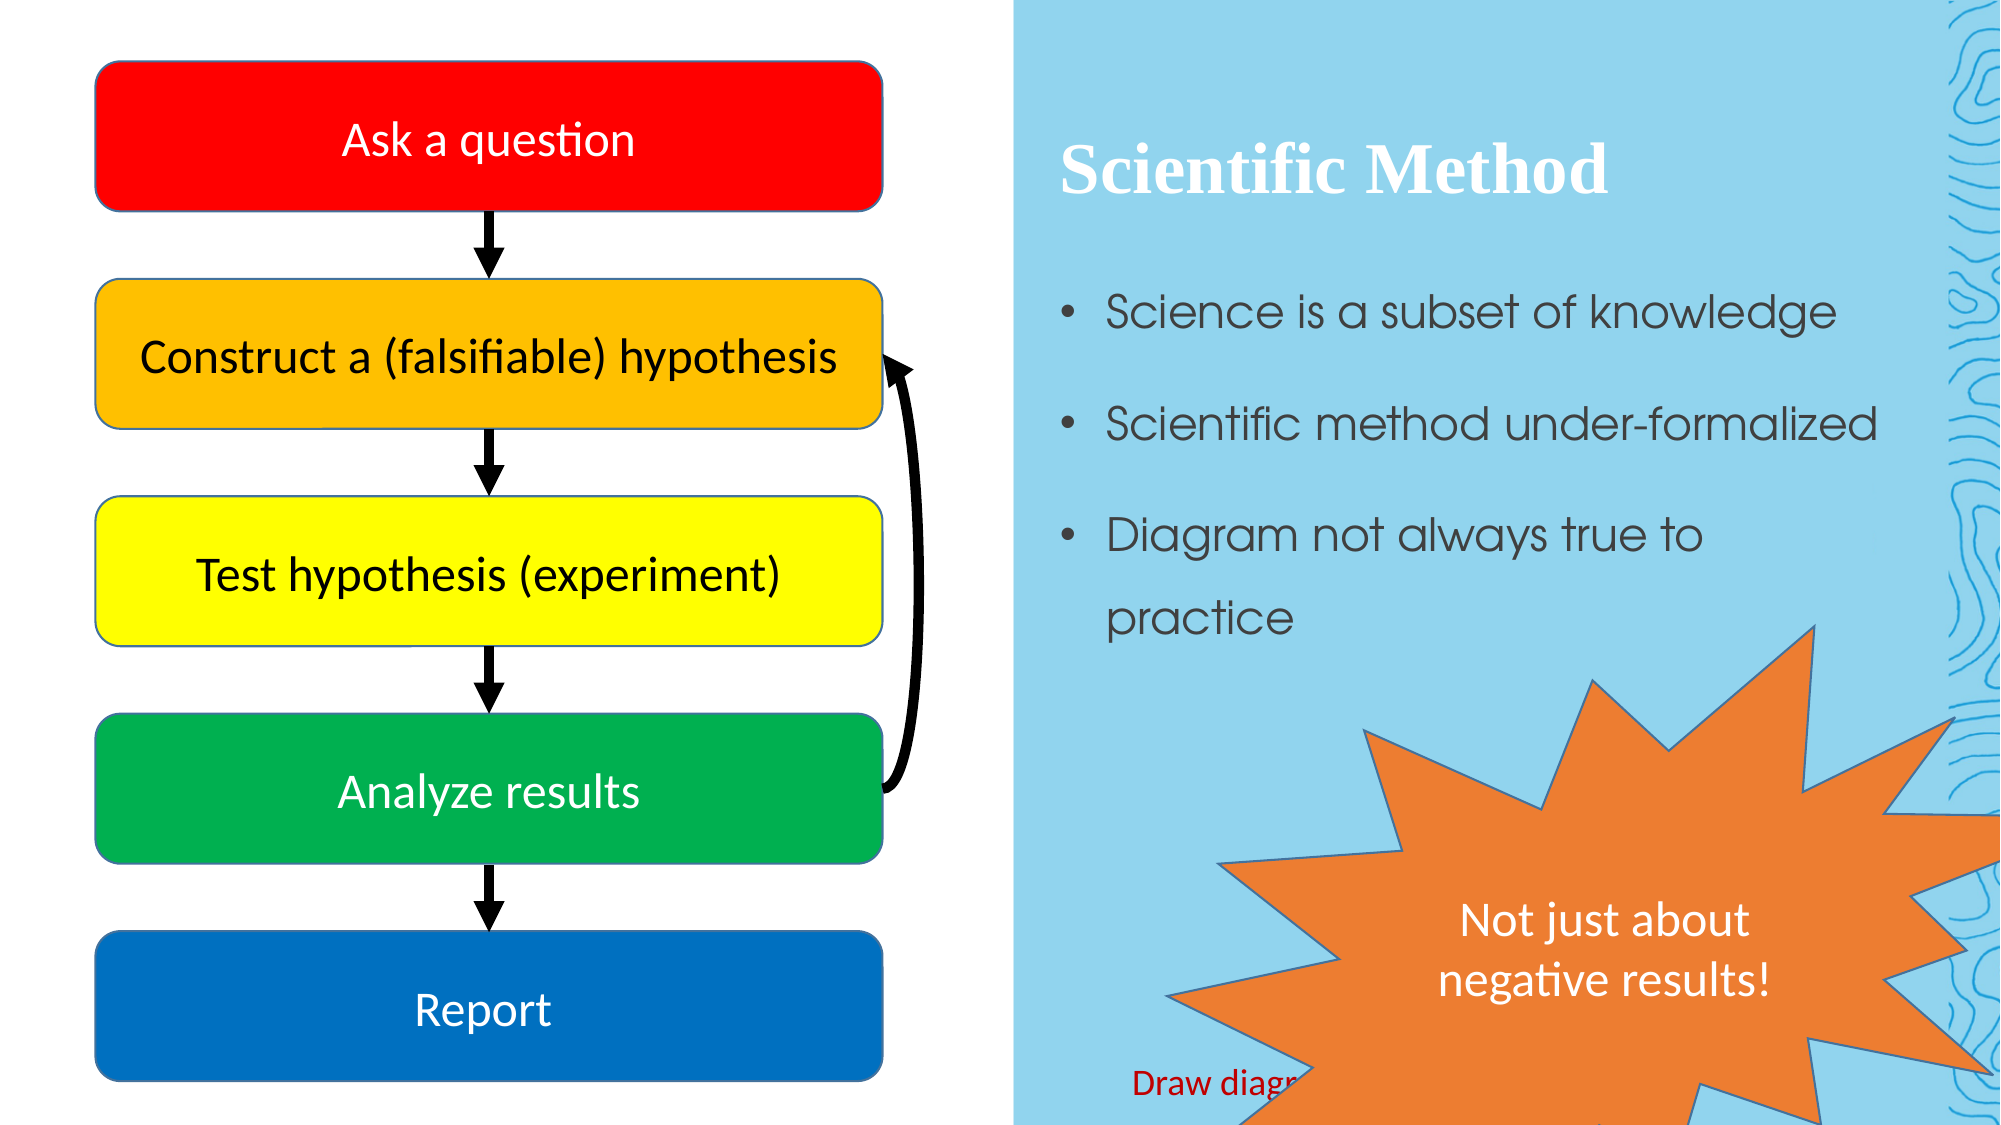

Ask a question
# Scientific Method
Science is a subset of knowledge
Scientific method under-formalized
Diagram not always true to practice

Construct a (falsifiable) hypothesis
Test hypothesis (experiment)
Not just about negative results!
Analyze results
Report
Draw diagram of RQs on board